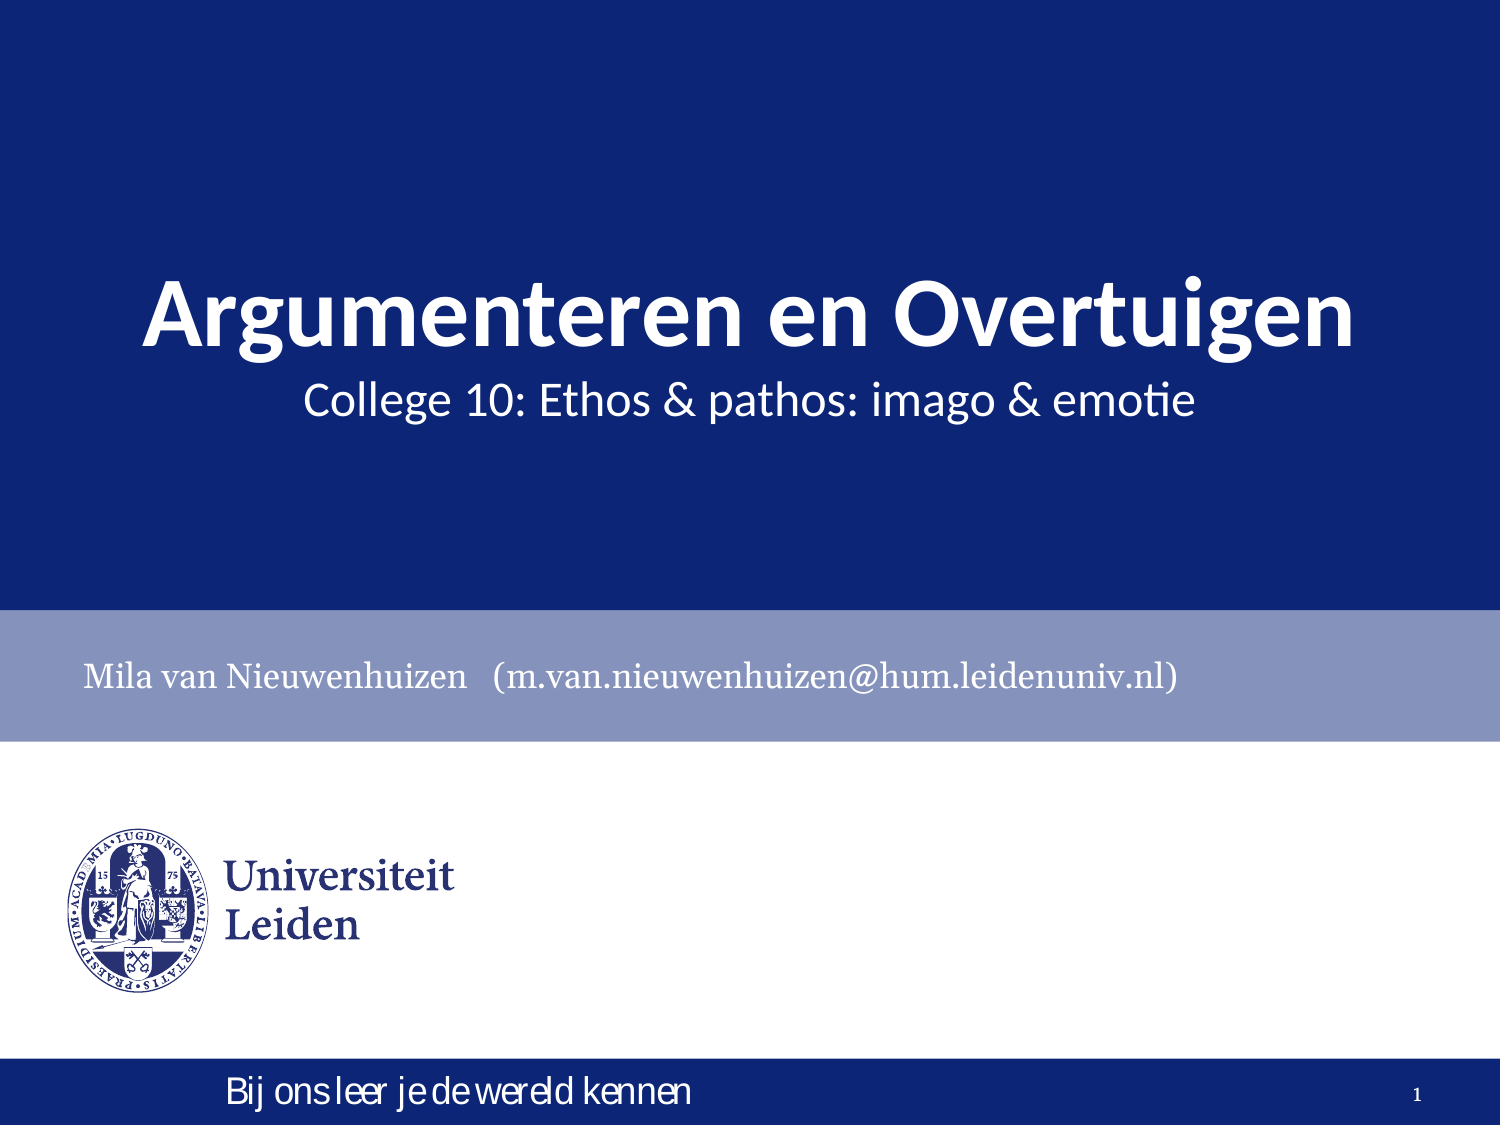

# Argumenteren en Overtuigen College 10: Ethos & pathos: imago & emotie
Mila van Nieuwenhuizen   (m.van.nieuwenhuizen@hum.leidenuniv.nl)